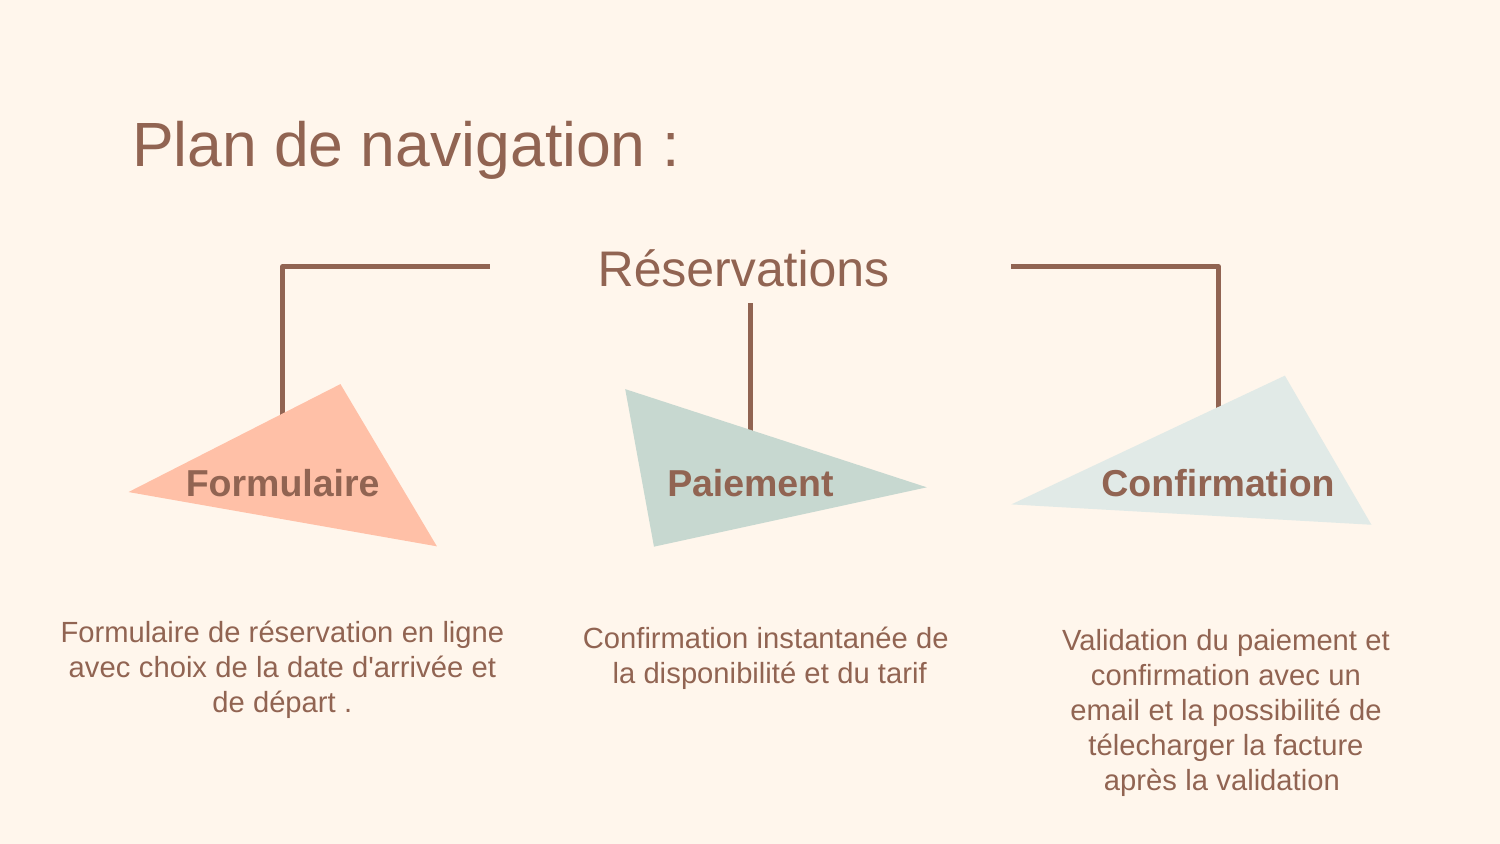

# Plan de navigation :
Réservations

Formulaire

Paiement

Confirmation
Validation du paiement et confirmation avec un email et la possibilité de télecharger la facture après la validation
Formulaire de réservation en ligne avec choix de la date d'arrivée et de départ .
Confirmation instantanée de
la disponibilité et du tarif